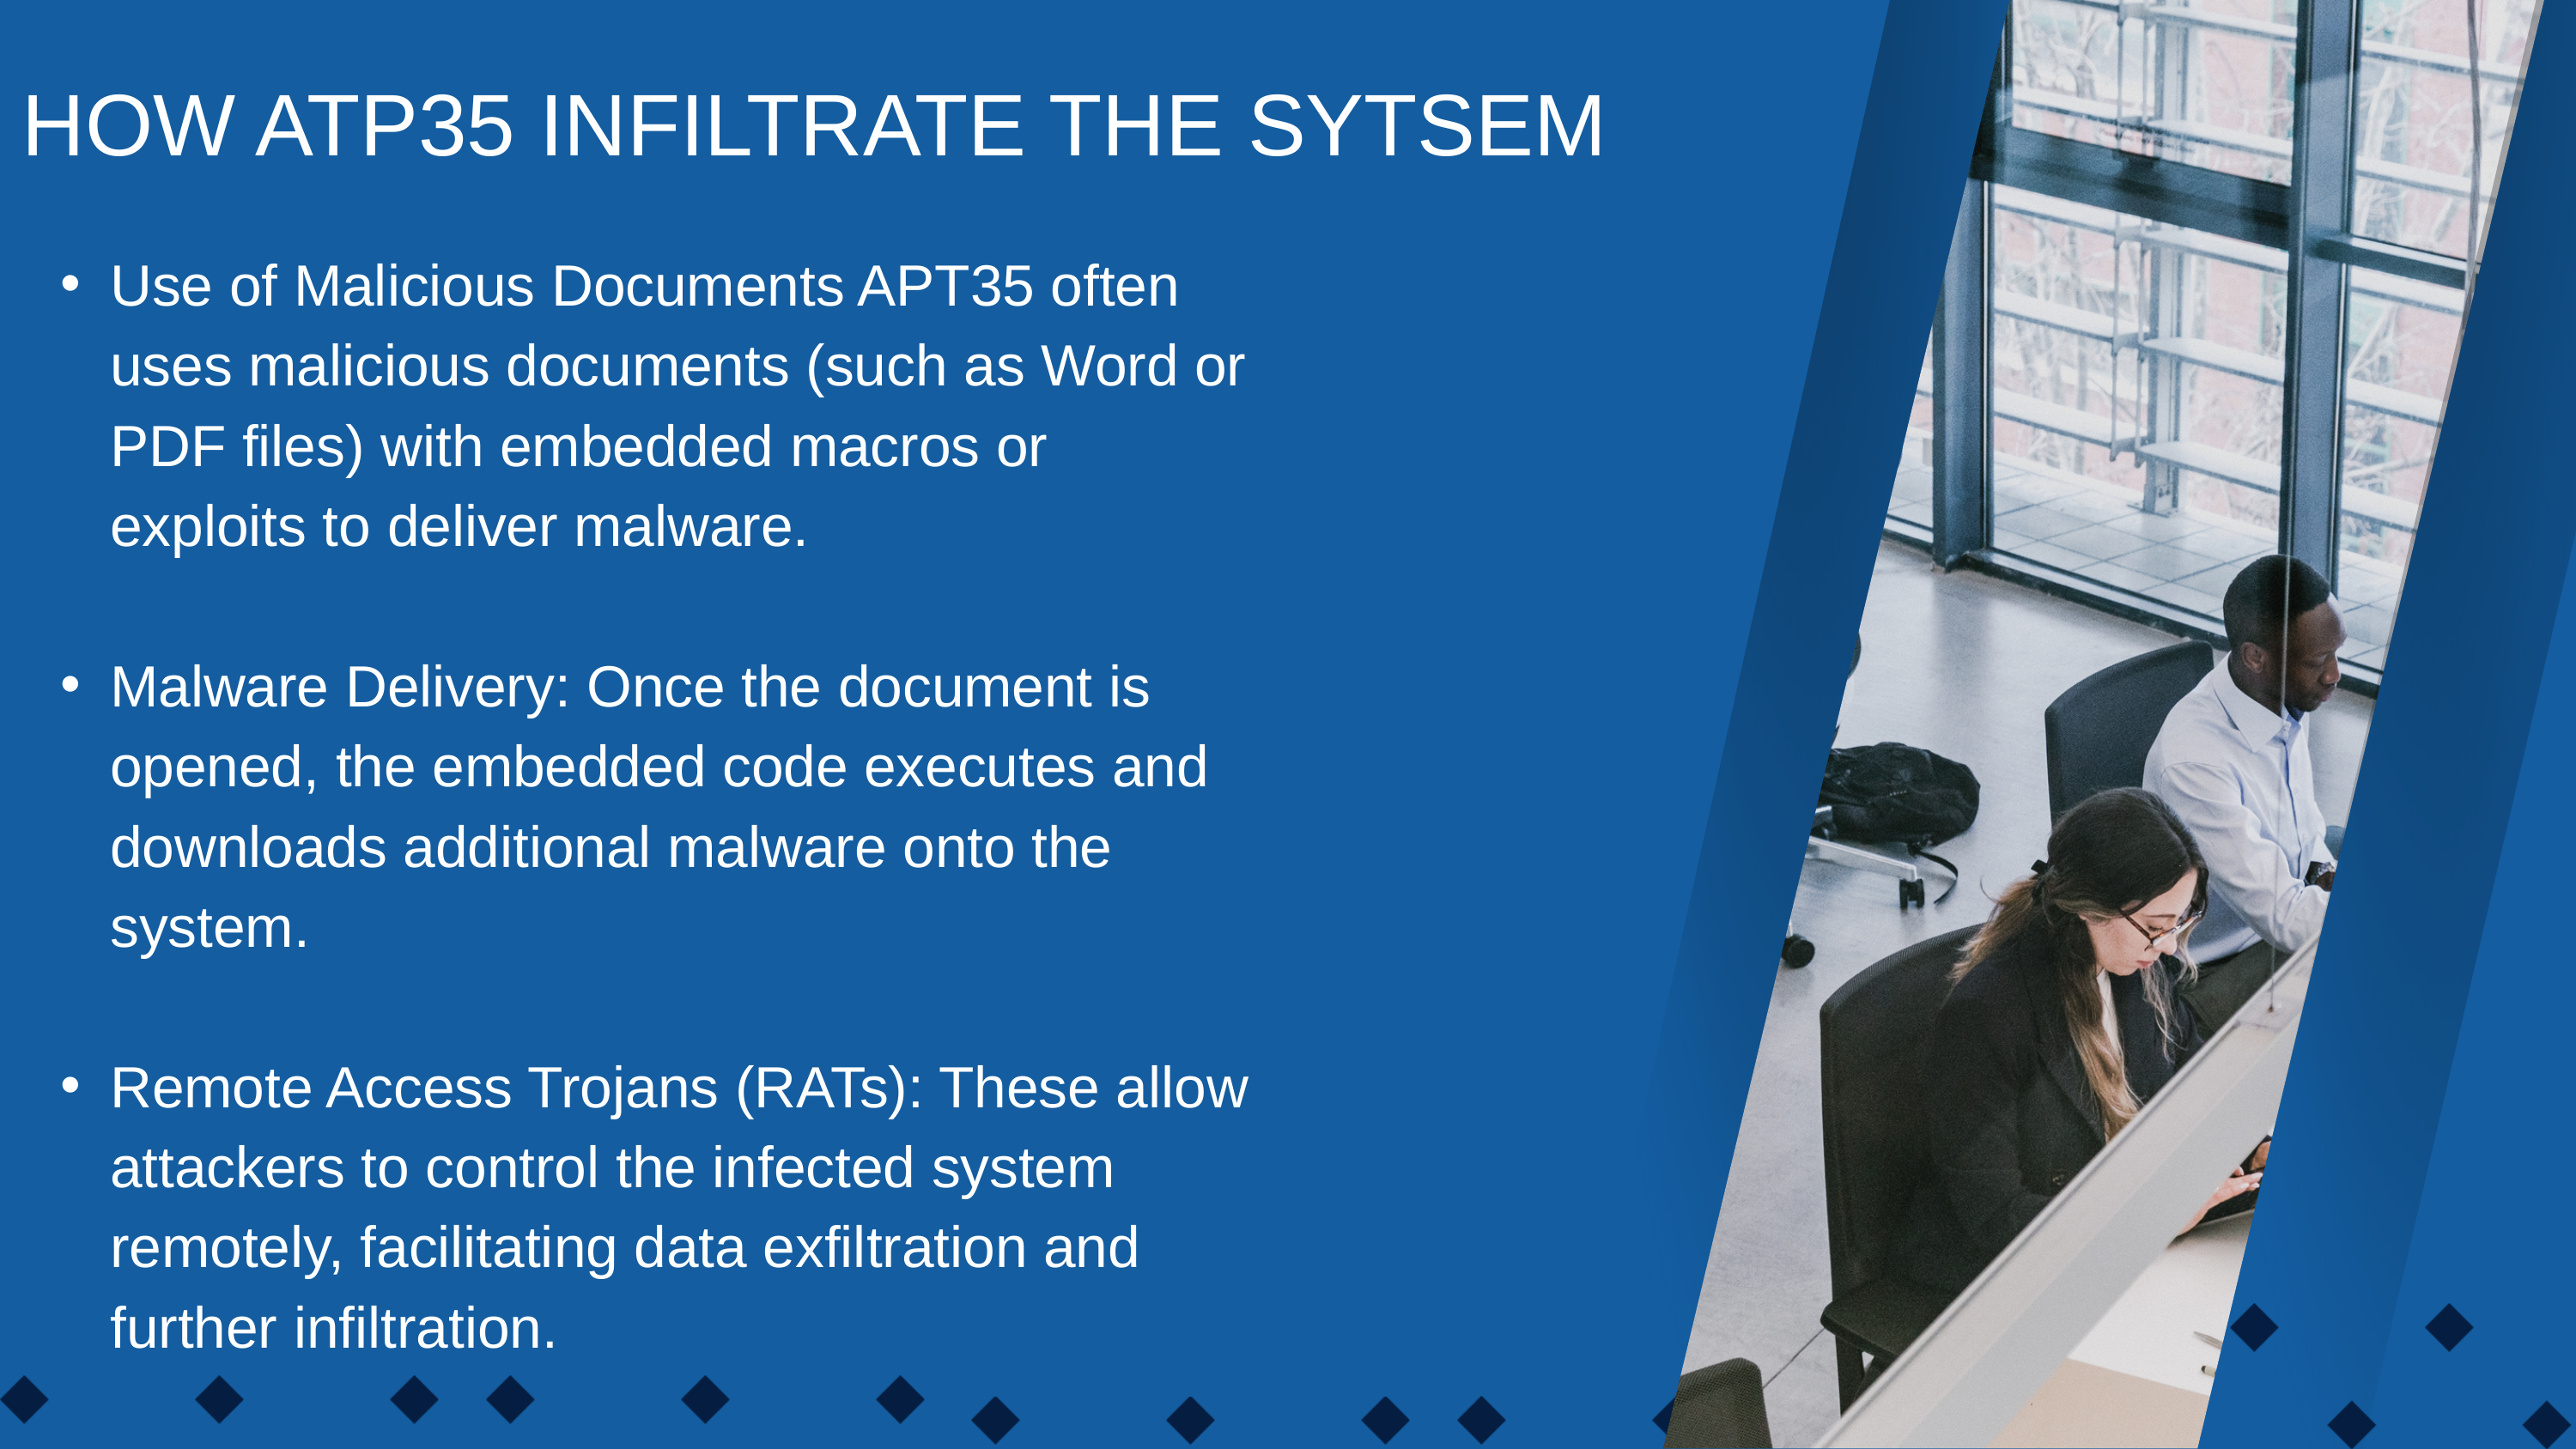

HOW ATP35 INFILTRATE THE SYTSEM
Use of Malicious Documents APT35 often uses malicious documents (such as Word or PDF files) with embedded macros or exploits to deliver malware.

Malware Delivery: Once the document is opened, the embedded code executes and downloads additional malware onto the system.

Remote Access Trojans (RATs): These allow attackers to control the infected system remotely, facilitating data exfiltration and further infiltration.